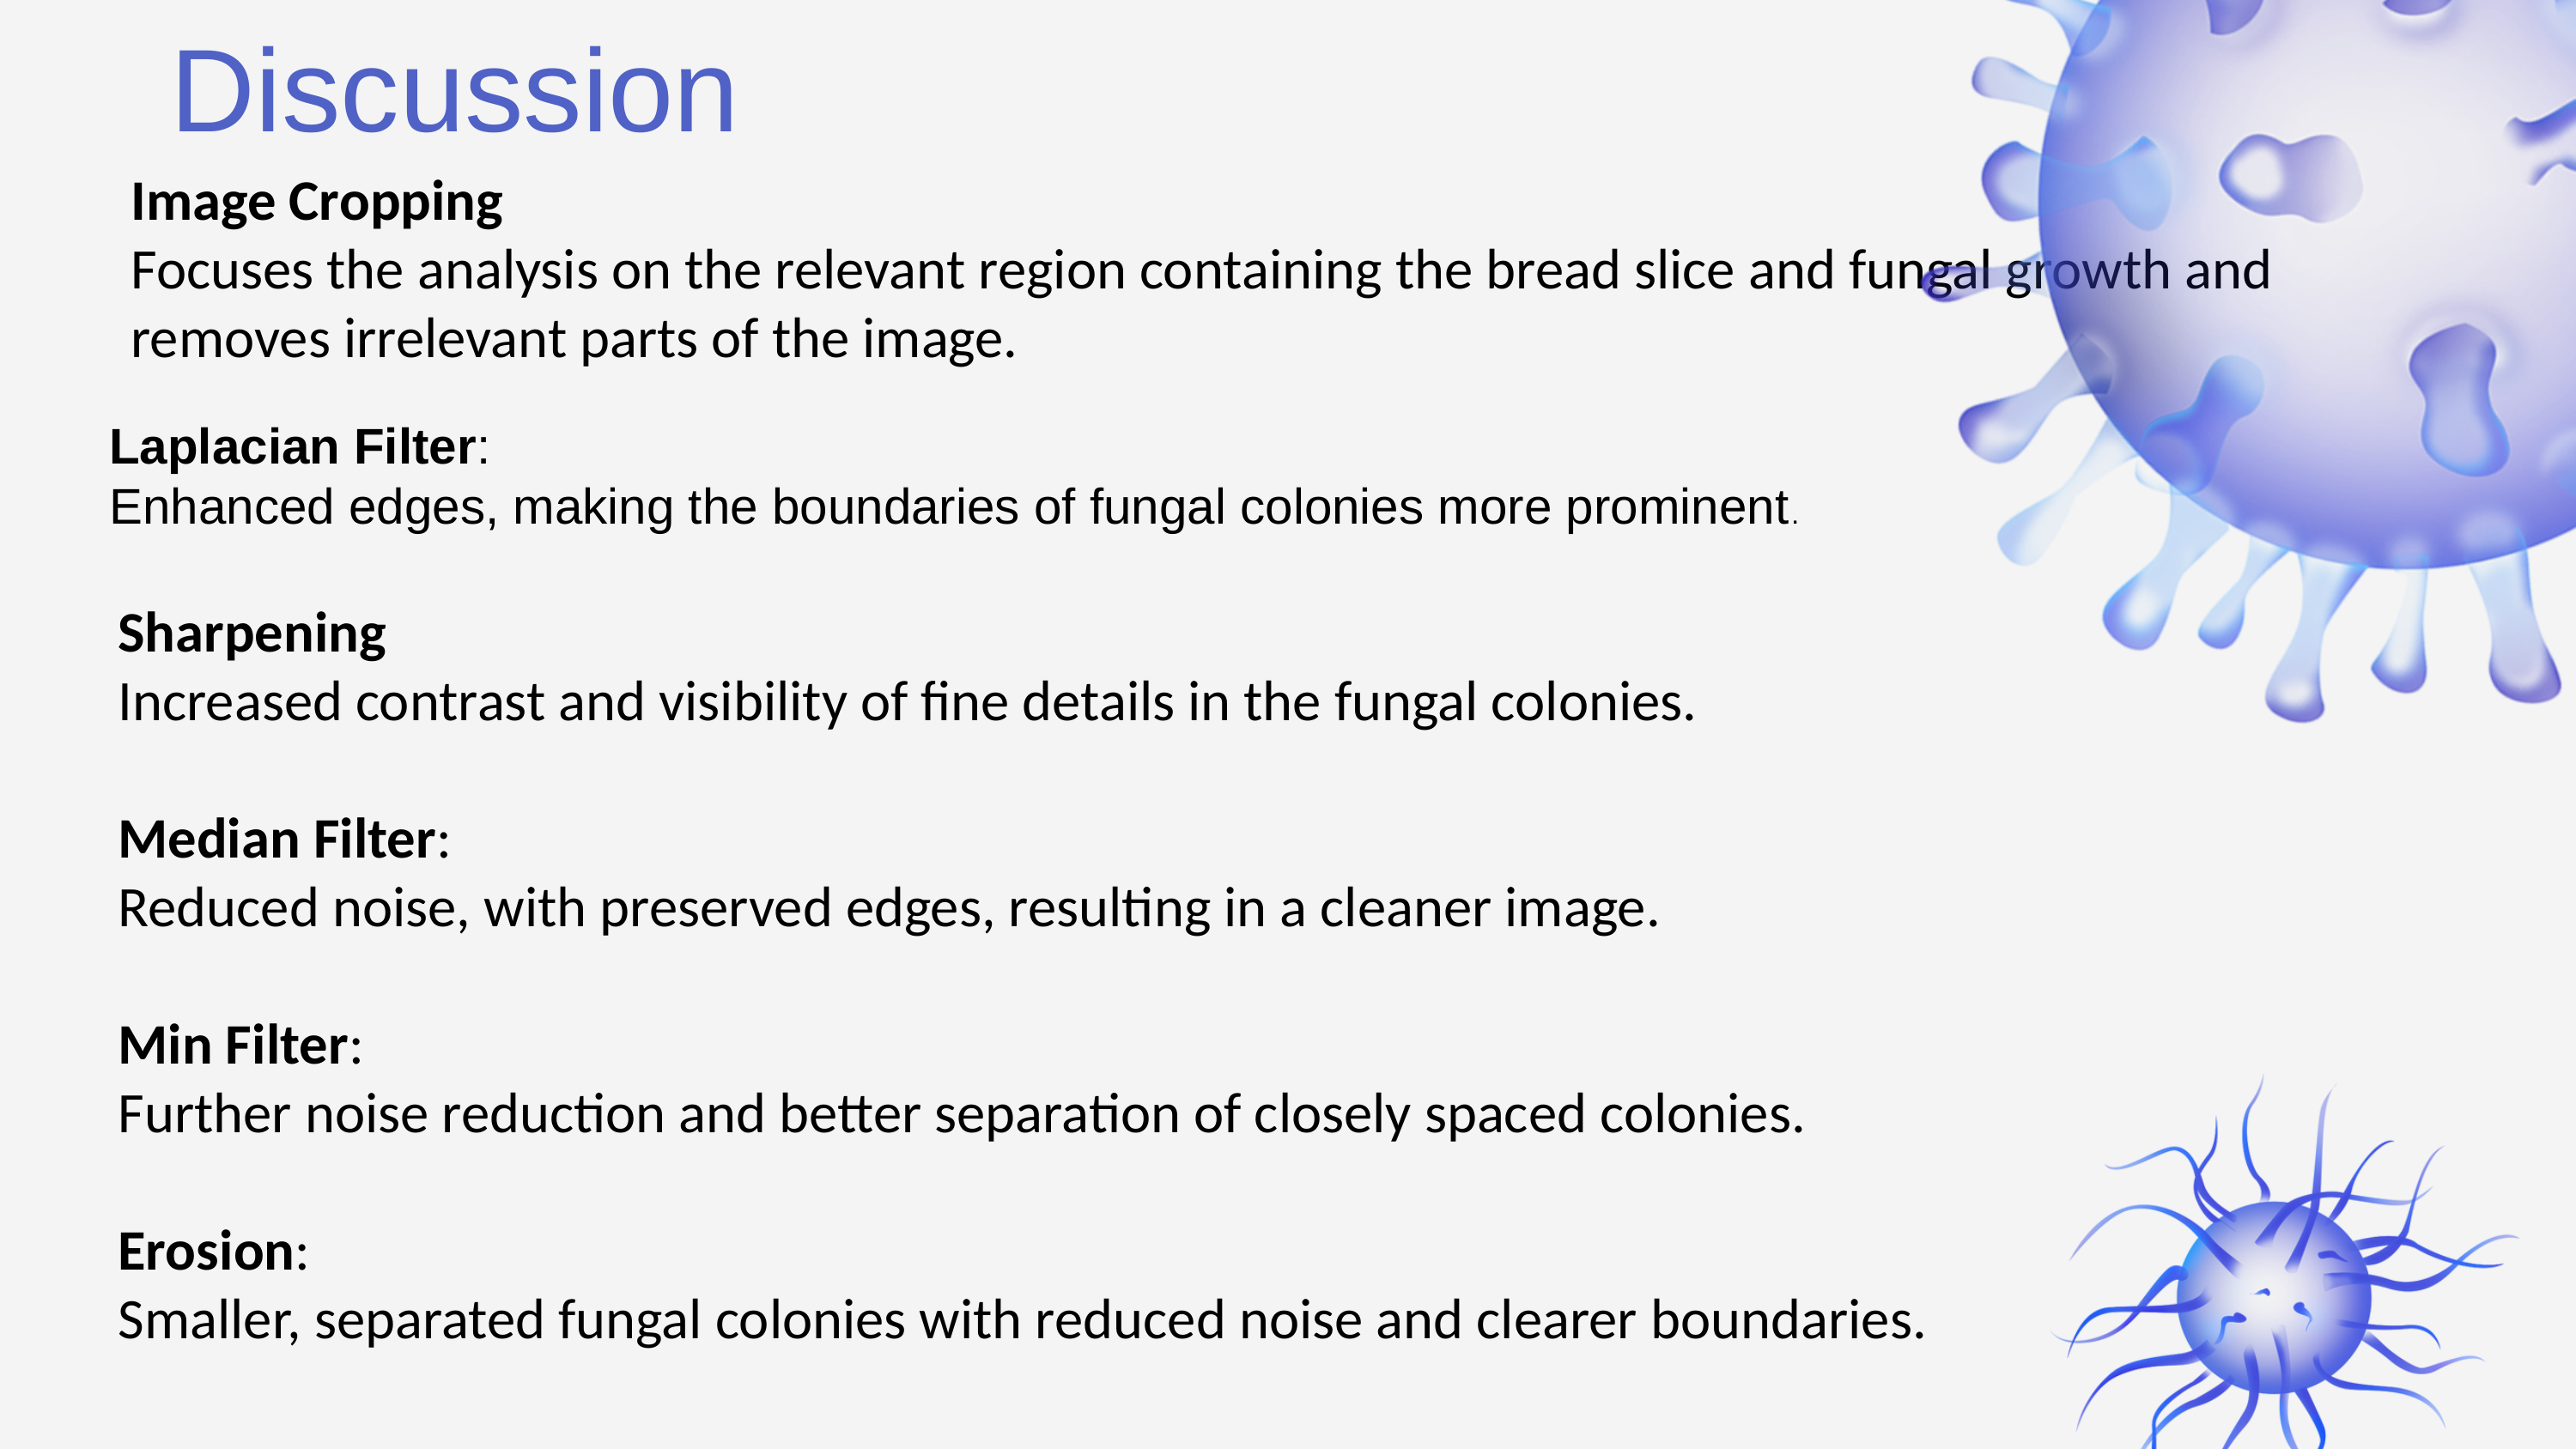

Discussion
     Image Cropping
     Focuses the analysis on the relevant region containing the bread slice and fungal growth and
     removes irrelevant parts of the image.
Laplacian Filter:
Enhanced edges, making the boundaries of fungal colonies more prominent.

Sharpening
Increased contrast and visibility of fine details in the fungal colonies.

Median Filter:
Reduced noise, with preserved edges, resulting in a cleaner image.

Min Filter:
Further noise reduction and better separation of closely spaced colonies.

Erosion:
Smaller, separated fungal colonies with reduced noise and clearer boundaries.